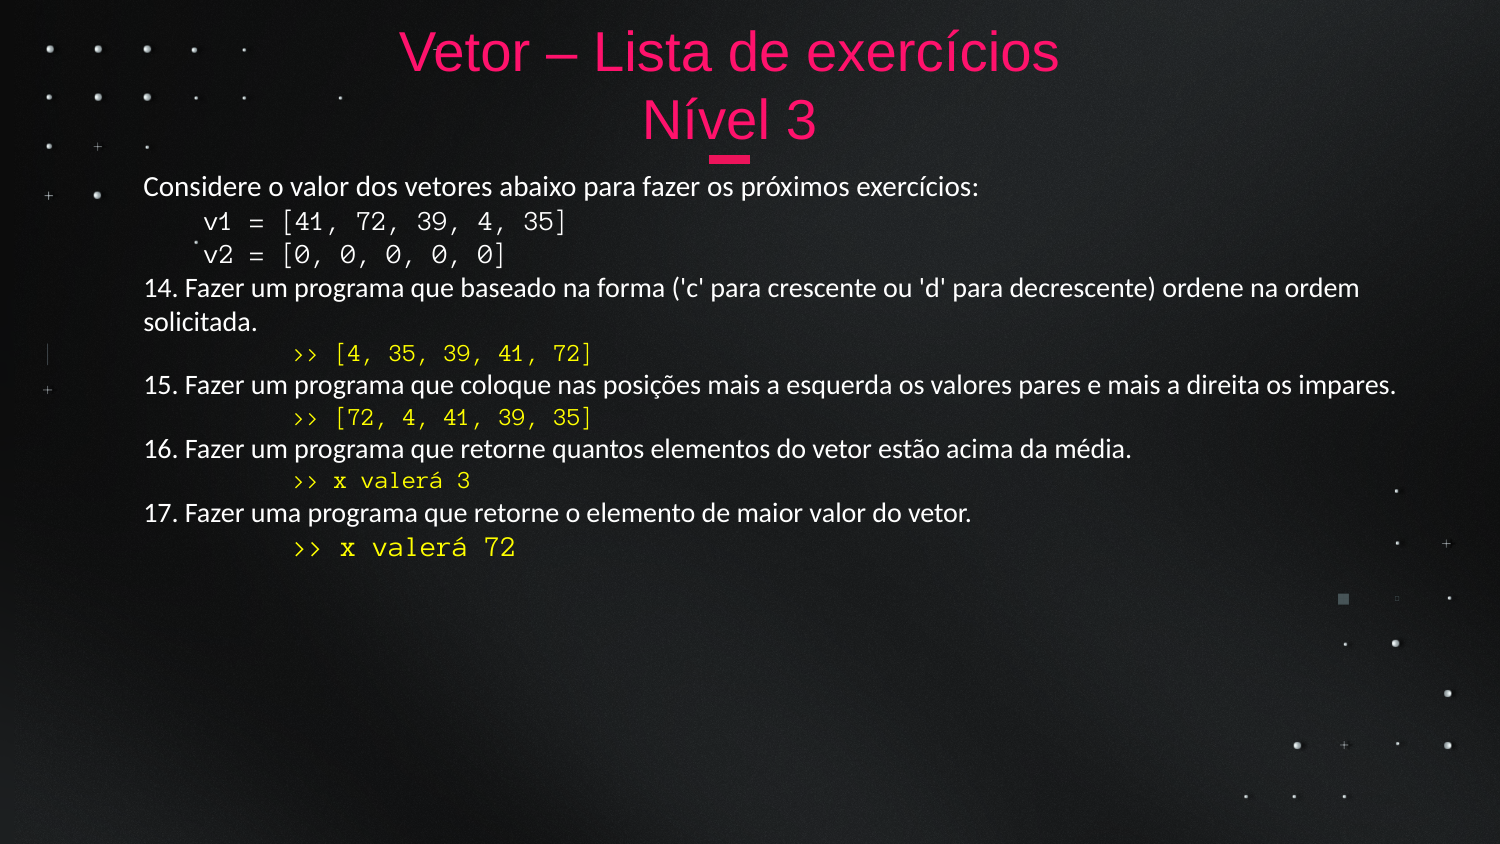

Vetor – Lista de exercícios
Nível 3
Considere o valor dos vetores abaixo para fazer os próximos exercícios:
    v1 = [41, 72, 39, 4, 35]
    v2 = [0, 0, 0, 0, 0]
14. Fazer um programa que baseado na forma ('c' para crescente ou 'd' para decrescente) ordene na ordem solicitada.
	>> [4, 35, 39, 41, 72]
15. Fazer um programa que coloque nas posições mais a esquerda os valores pares e mais a direita os impares.
	>> [72, 4, 41, 39, 35]
16. Fazer um programa que retorne quantos elementos do vetor estão acima da média.
	>> x valerá 3
17. Fazer uma programa que retorne o elemento de maior valor do vetor.
	>> x valerá 72